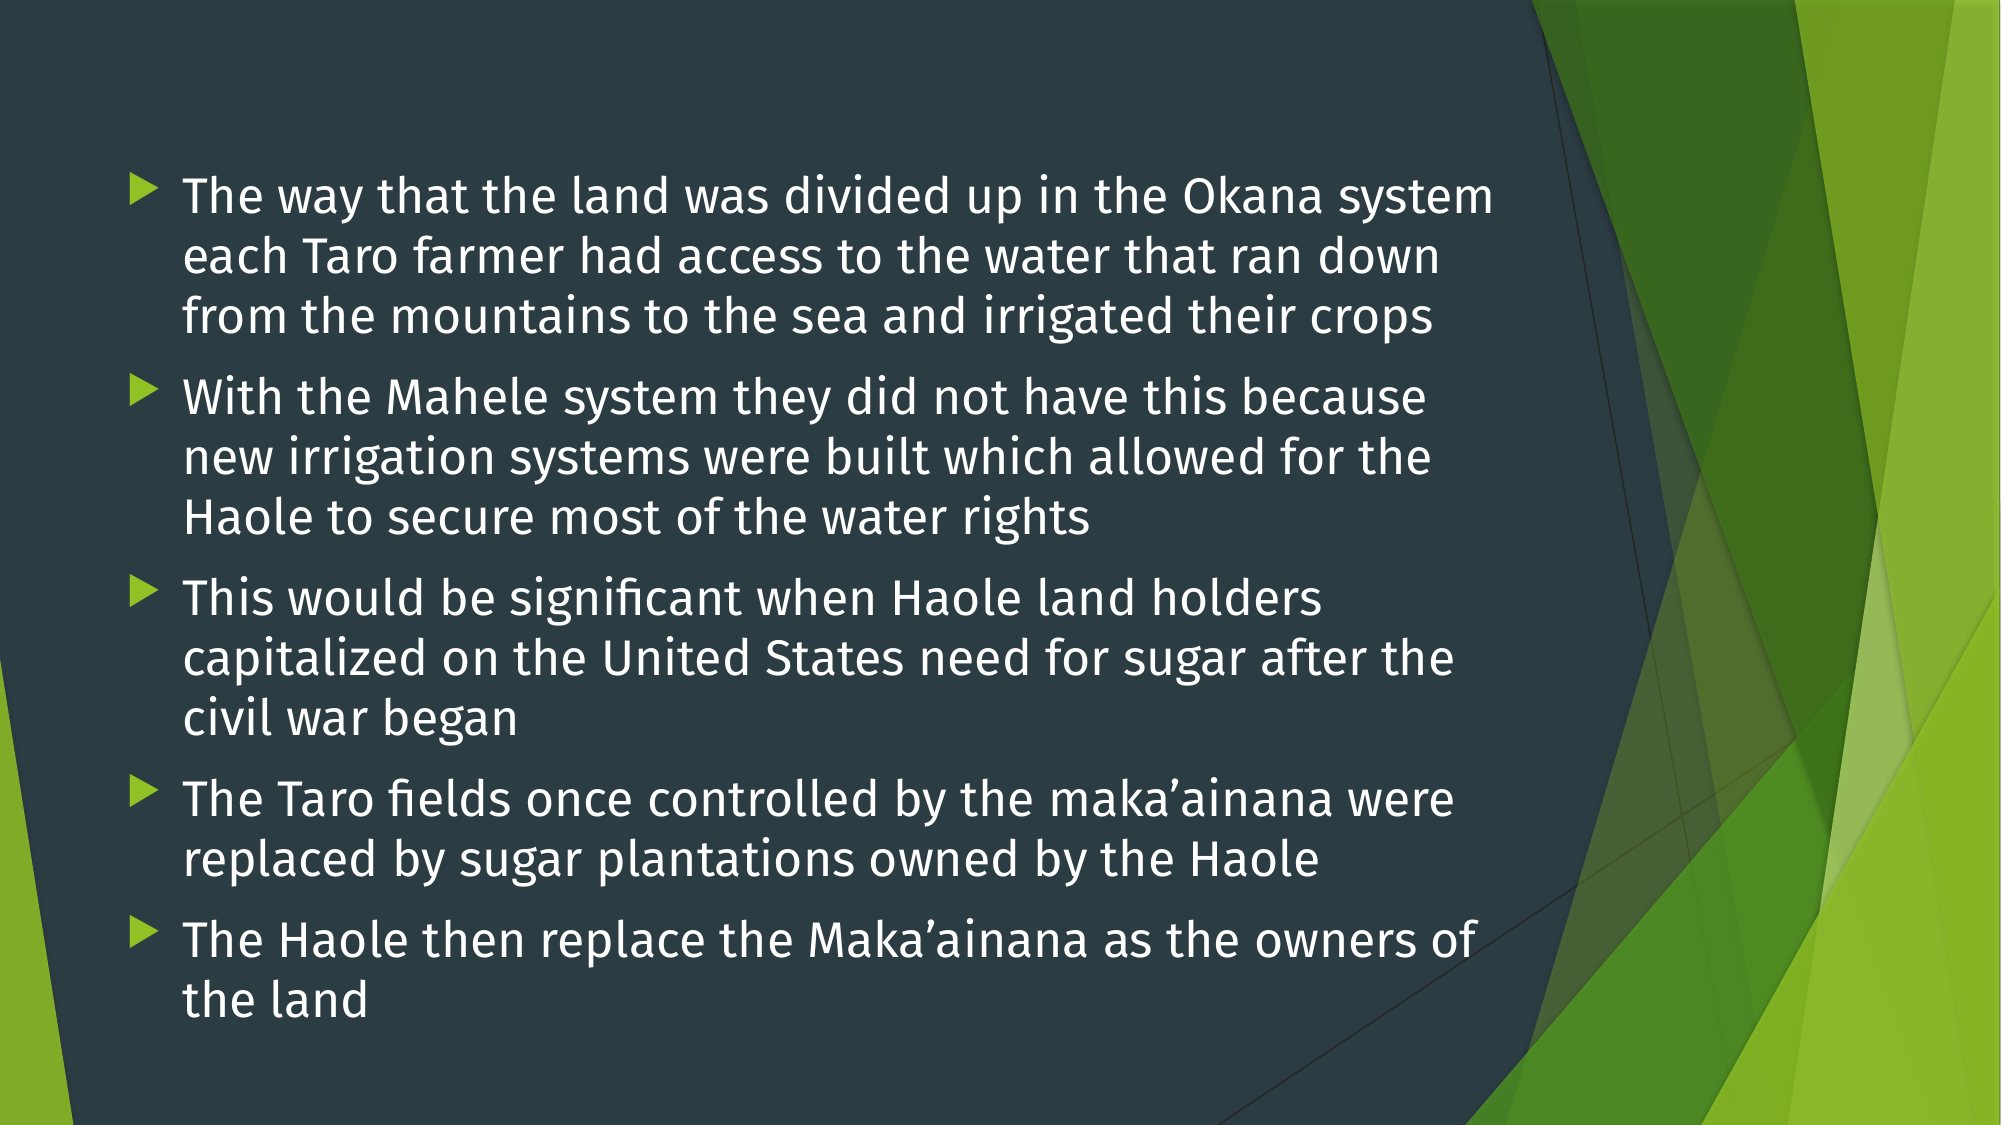

#
The way that the land was divided up in the Okana system each Taro farmer had access to the water that ran down from the mountains to the sea and irrigated their crops
With the Mahele system they did not have this because new irrigation systems were built which allowed for the Haole to secure most of the water rights
This would be significant when Haole land holders capitalized on the United States need for sugar after the civil war began
The Taro fields once controlled by the maka’ainana were replaced by sugar plantations owned by the Haole
The Haole then replace the Maka’ainana as the owners of the land